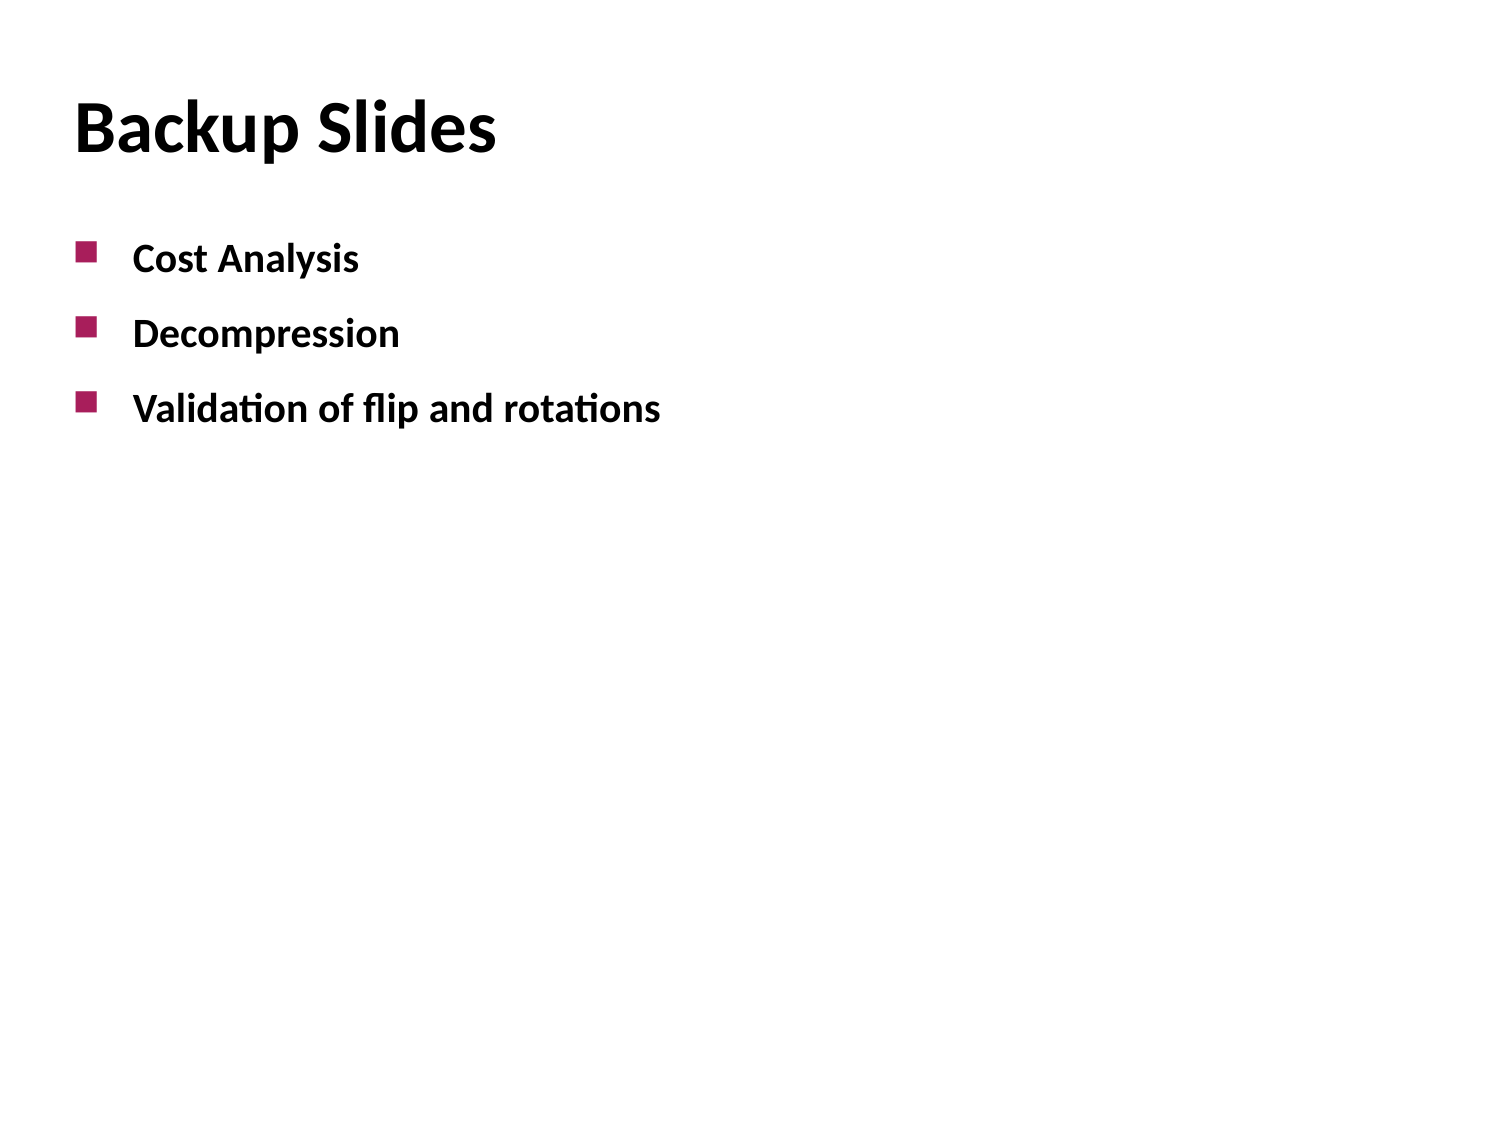

# Backup Slides
Cost Analysis
Decompression
Validation of flip and rotations